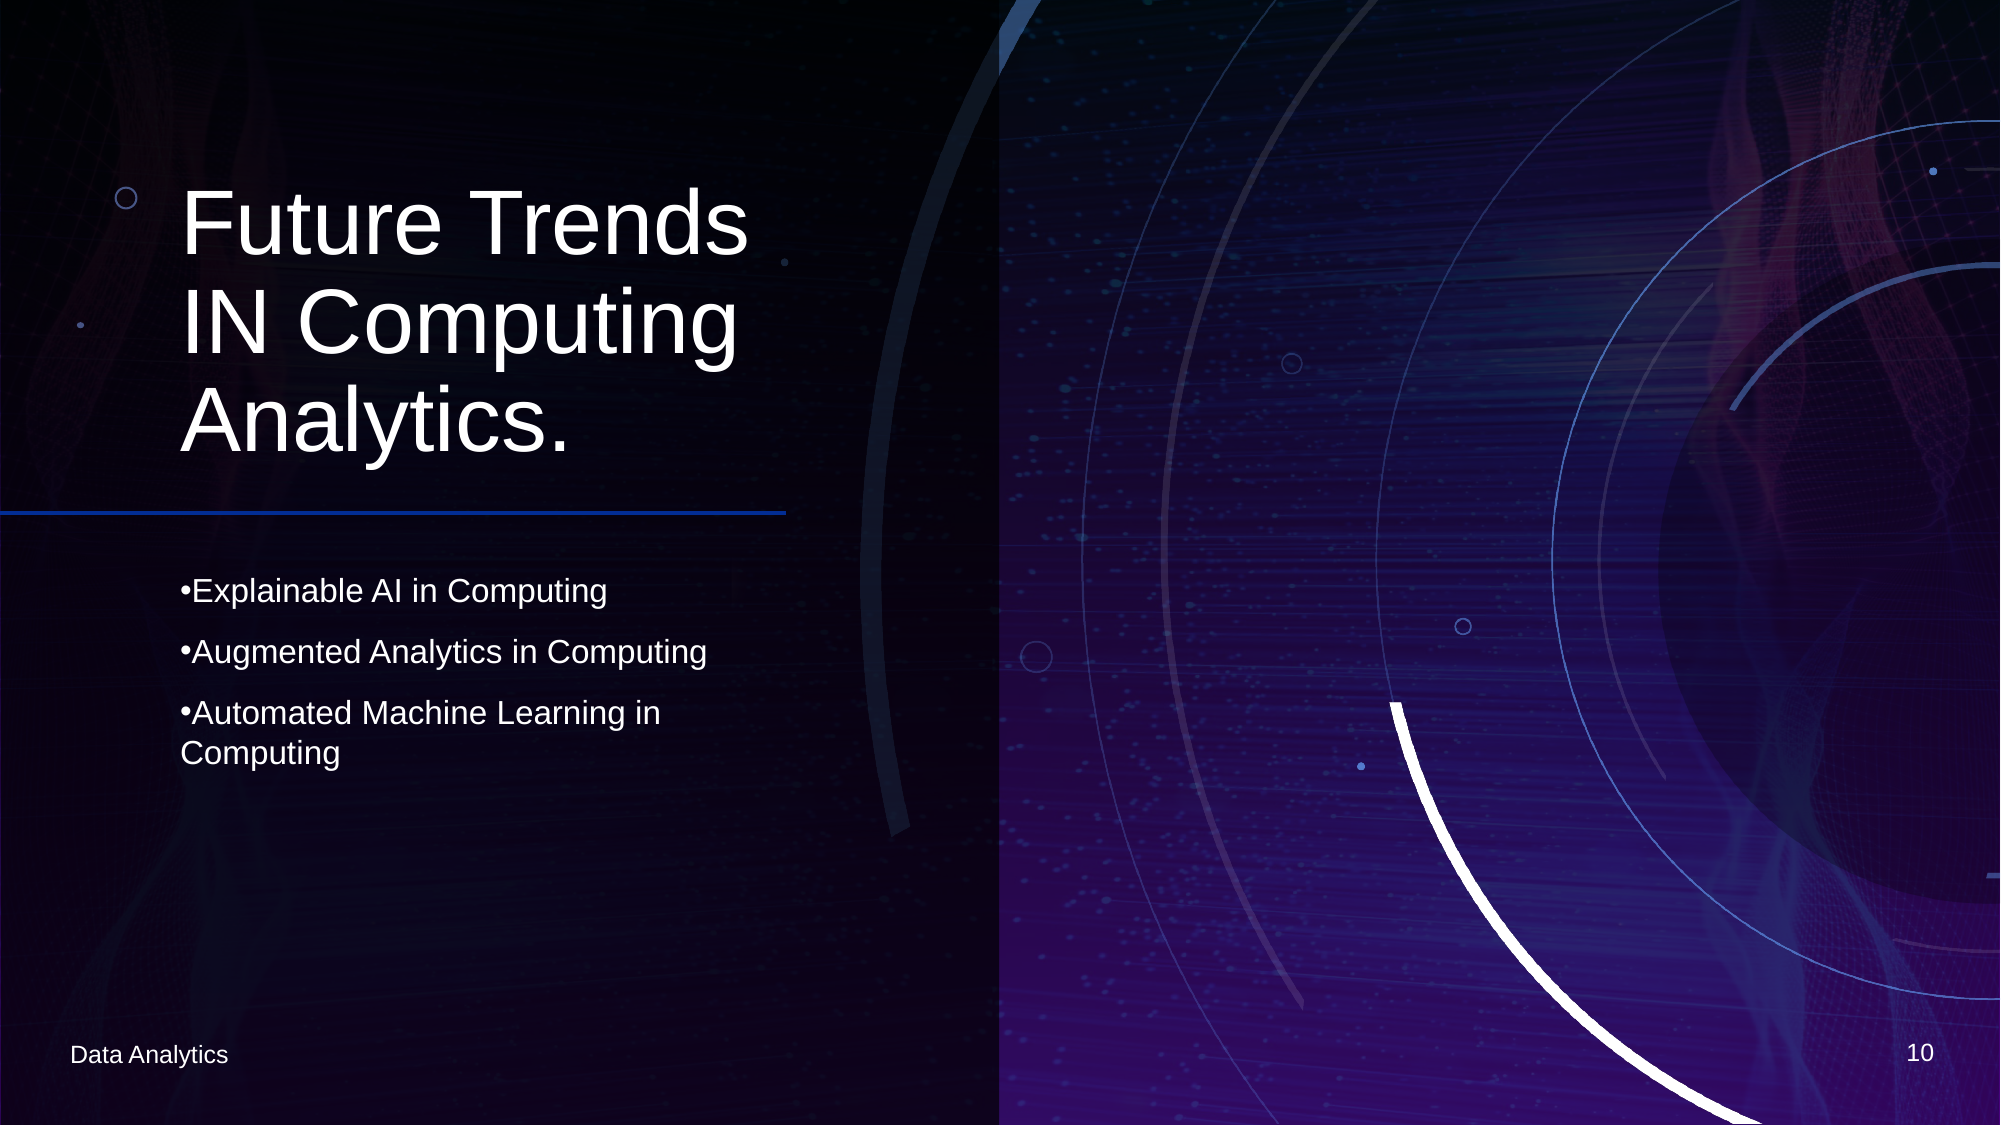

# Future Trends IN Computing Analytics.
Explainable AI in Computing
Augmented Analytics in Computing
Automated Machine Learning in Computing

10
Data Analytics